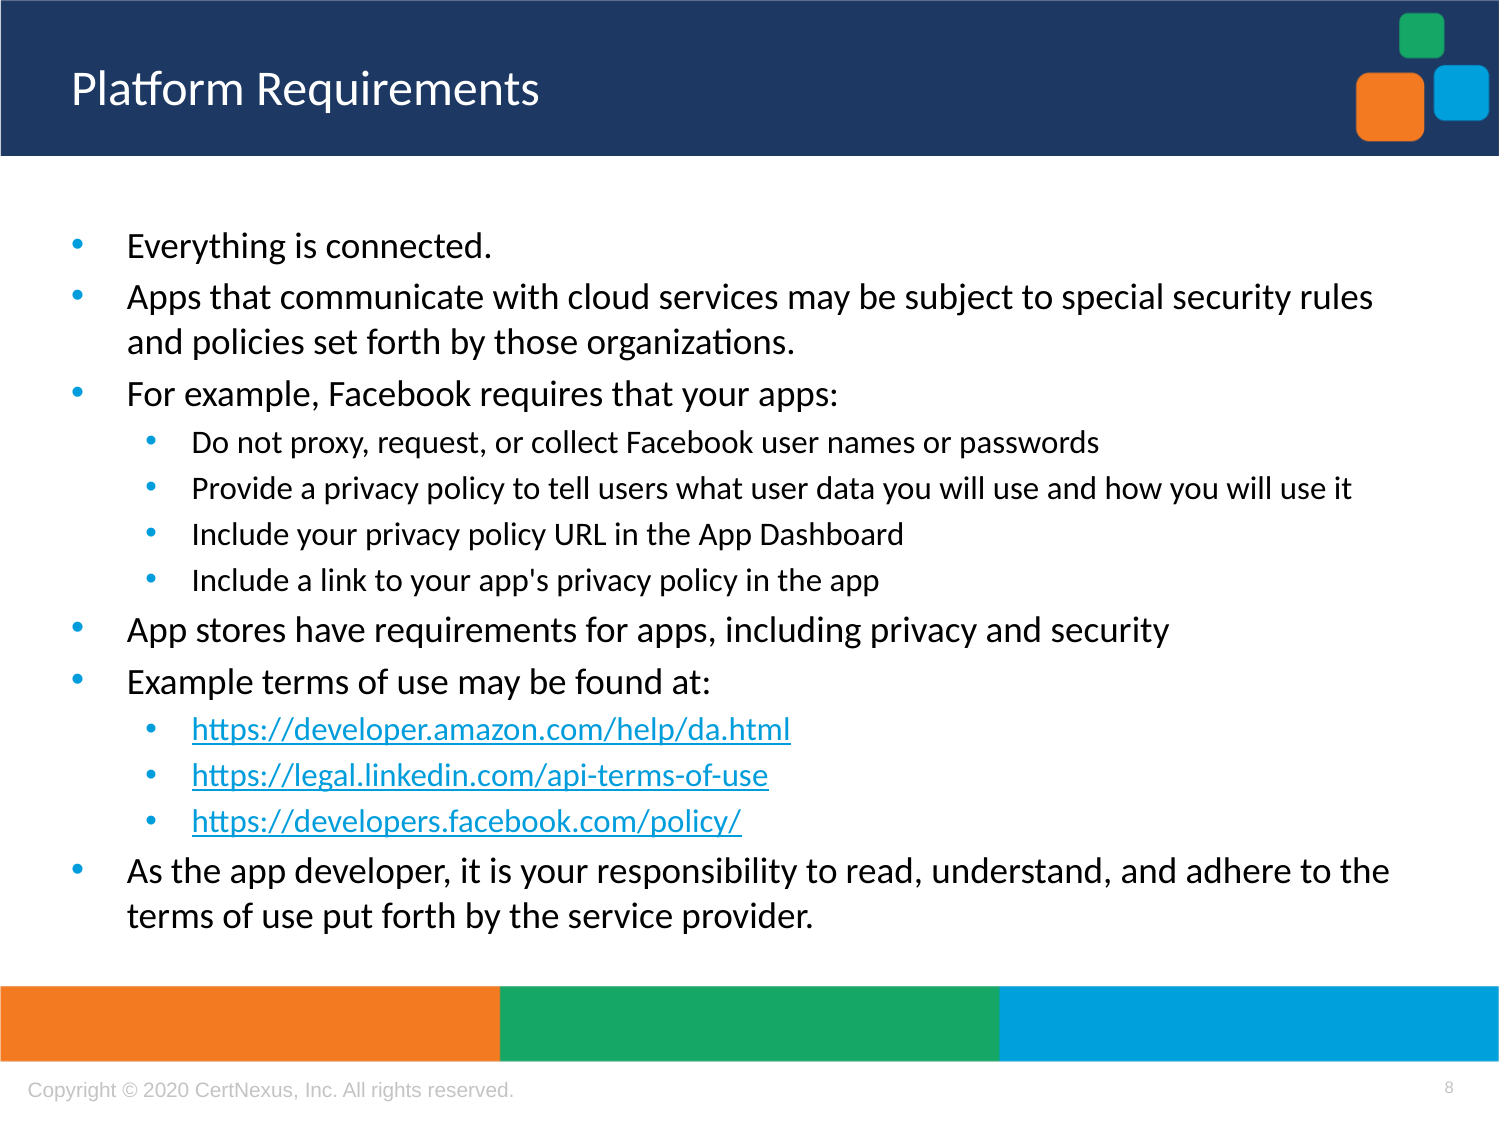

# Platform Requirements
Everything is connected.
Apps that communicate with cloud services may be subject to special security rules and policies set forth by those organizations.
For example, Facebook requires that your apps:
Do not proxy, request, or collect Facebook user names or passwords
Provide a privacy policy to tell users what user data you will use and how you will use it
Include your privacy policy URL in the App Dashboard
Include a link to your app's privacy policy in the app
App stores have requirements for apps, including privacy and security
Example terms of use may be found at:
https://developer.amazon.com/help/da.html
https://legal.linkedin.com/api-terms-of-use
https://developers.facebook.com/policy/
As the app developer, it is your responsibility to read, understand, and adhere to the terms of use put forth by the service provider.
8